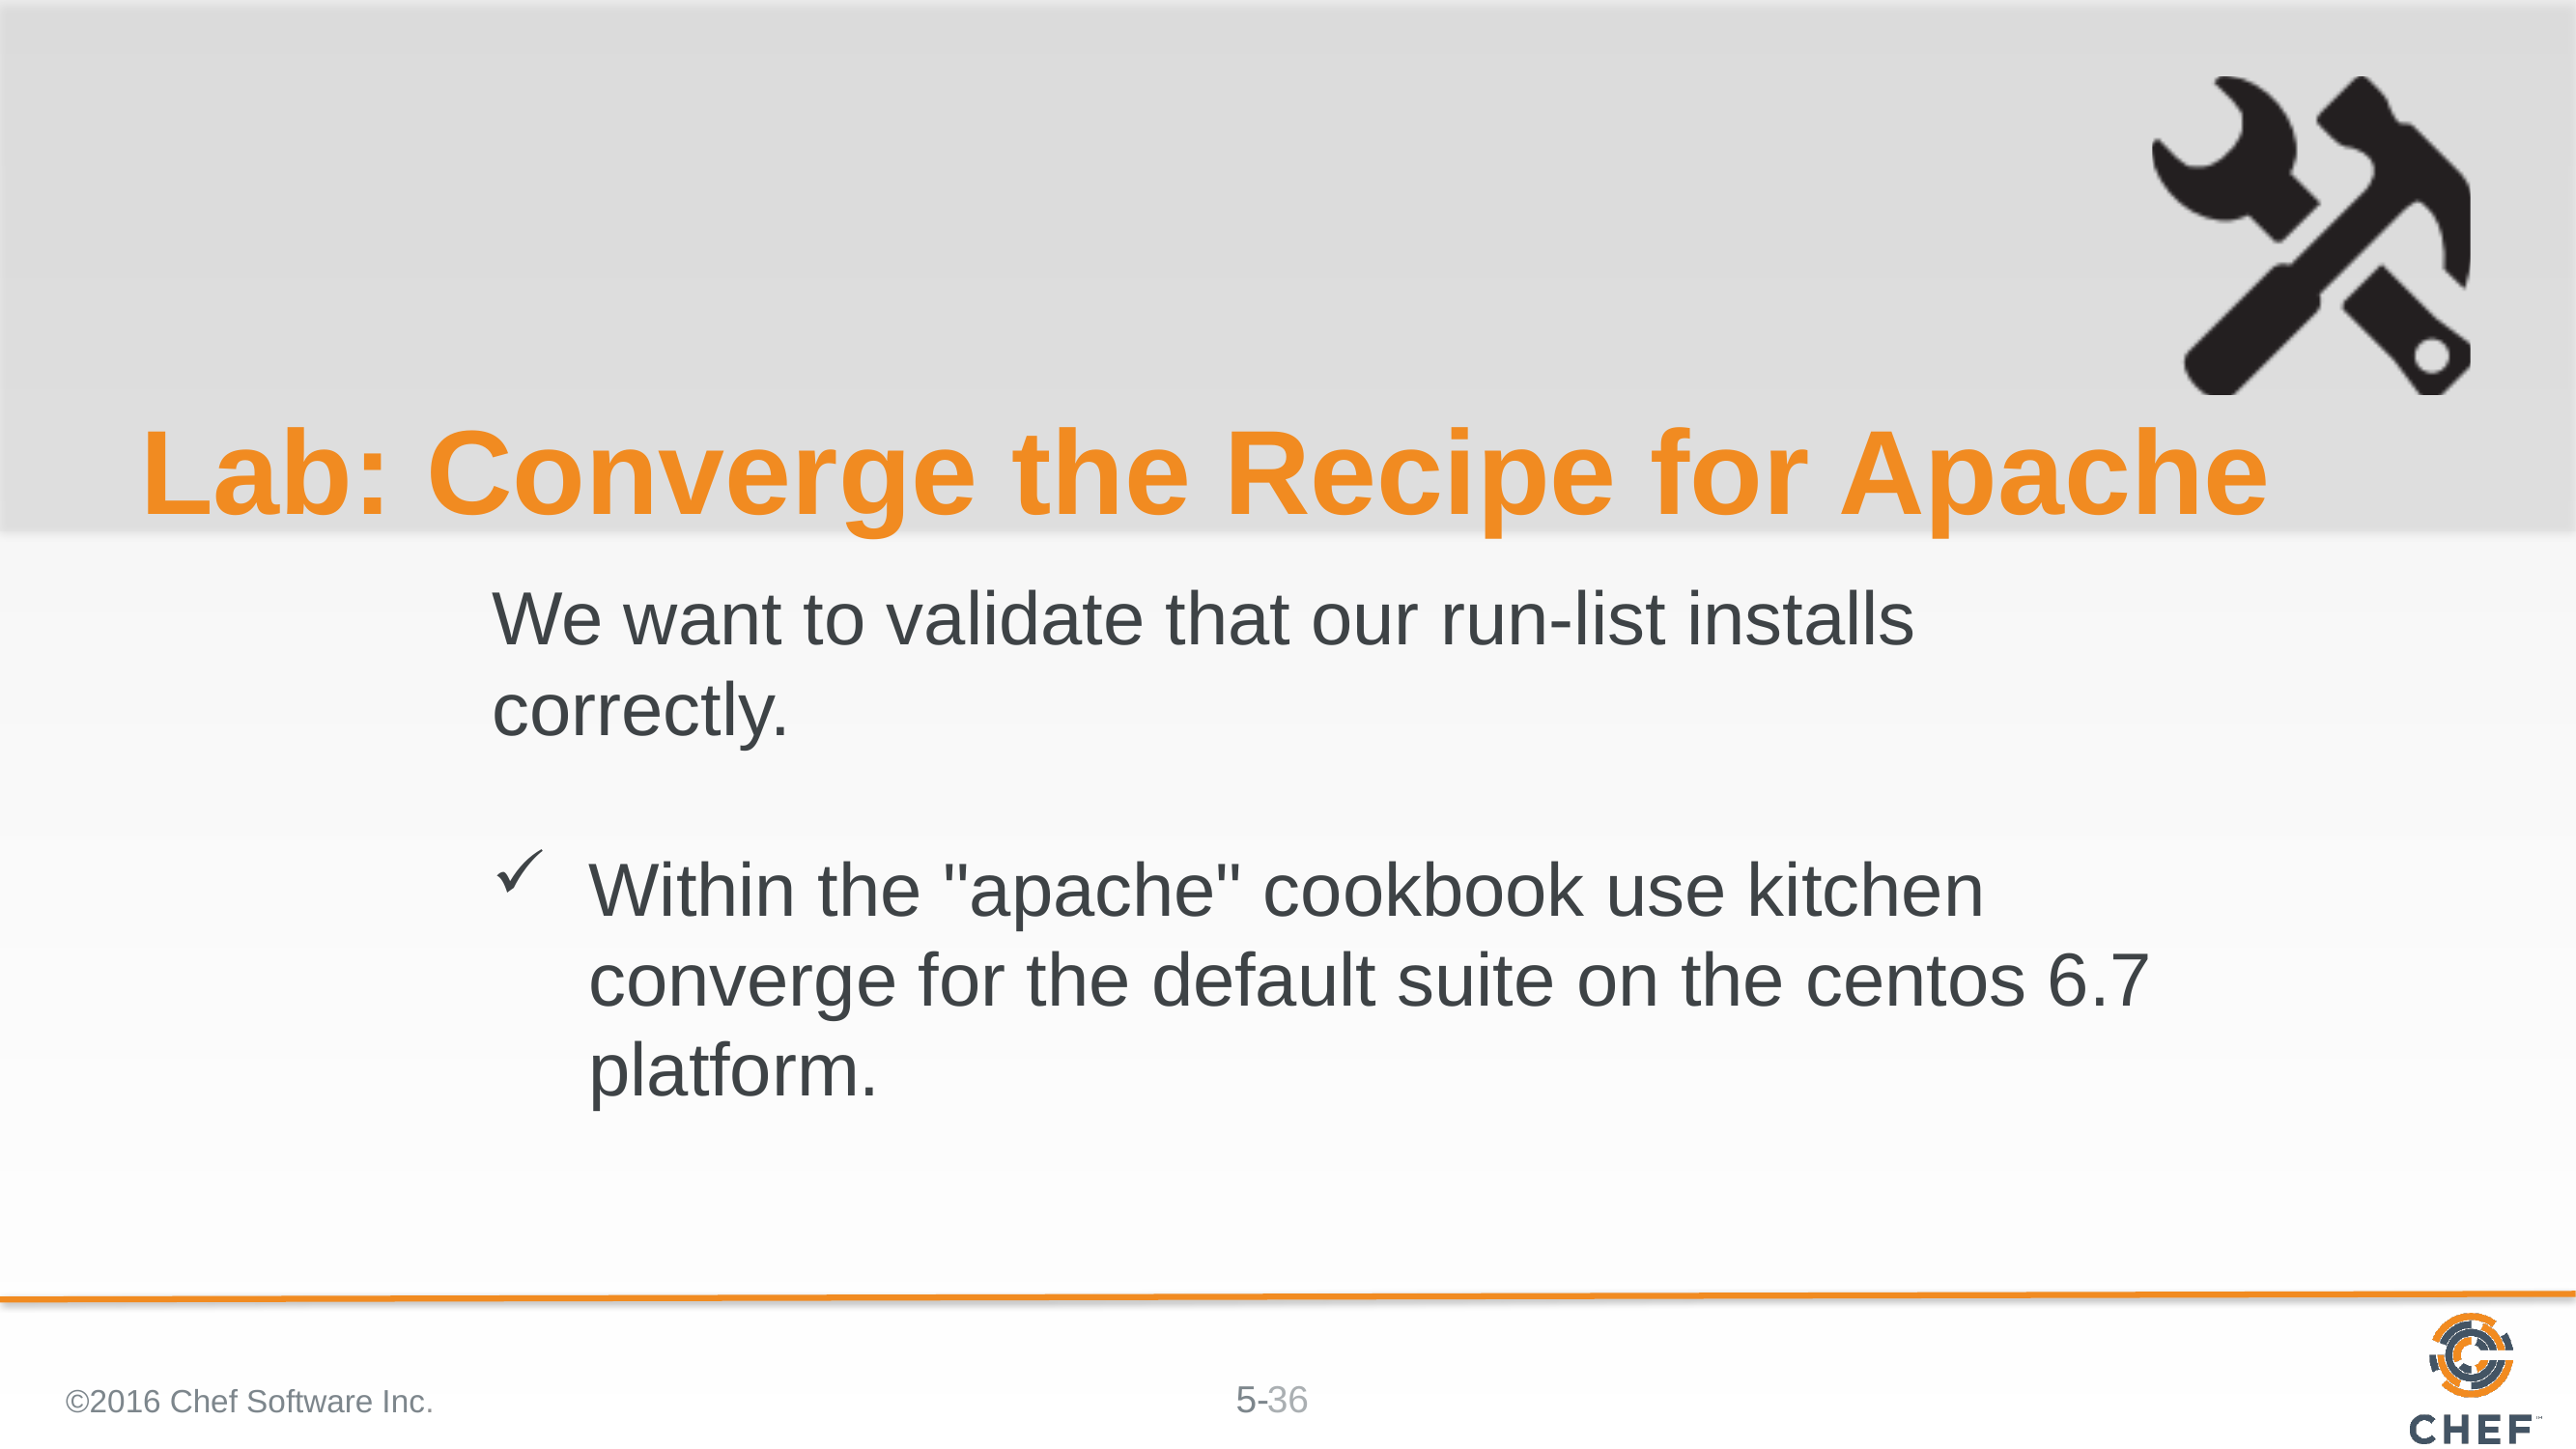

# Lab: Converge the Recipe for Apache
We want to validate that our run-list installs correctly.

Within the "apache" cookbook use kitchen converge for the default suite on the centos 6.7 platform.
©2016 Chef Software Inc.
36